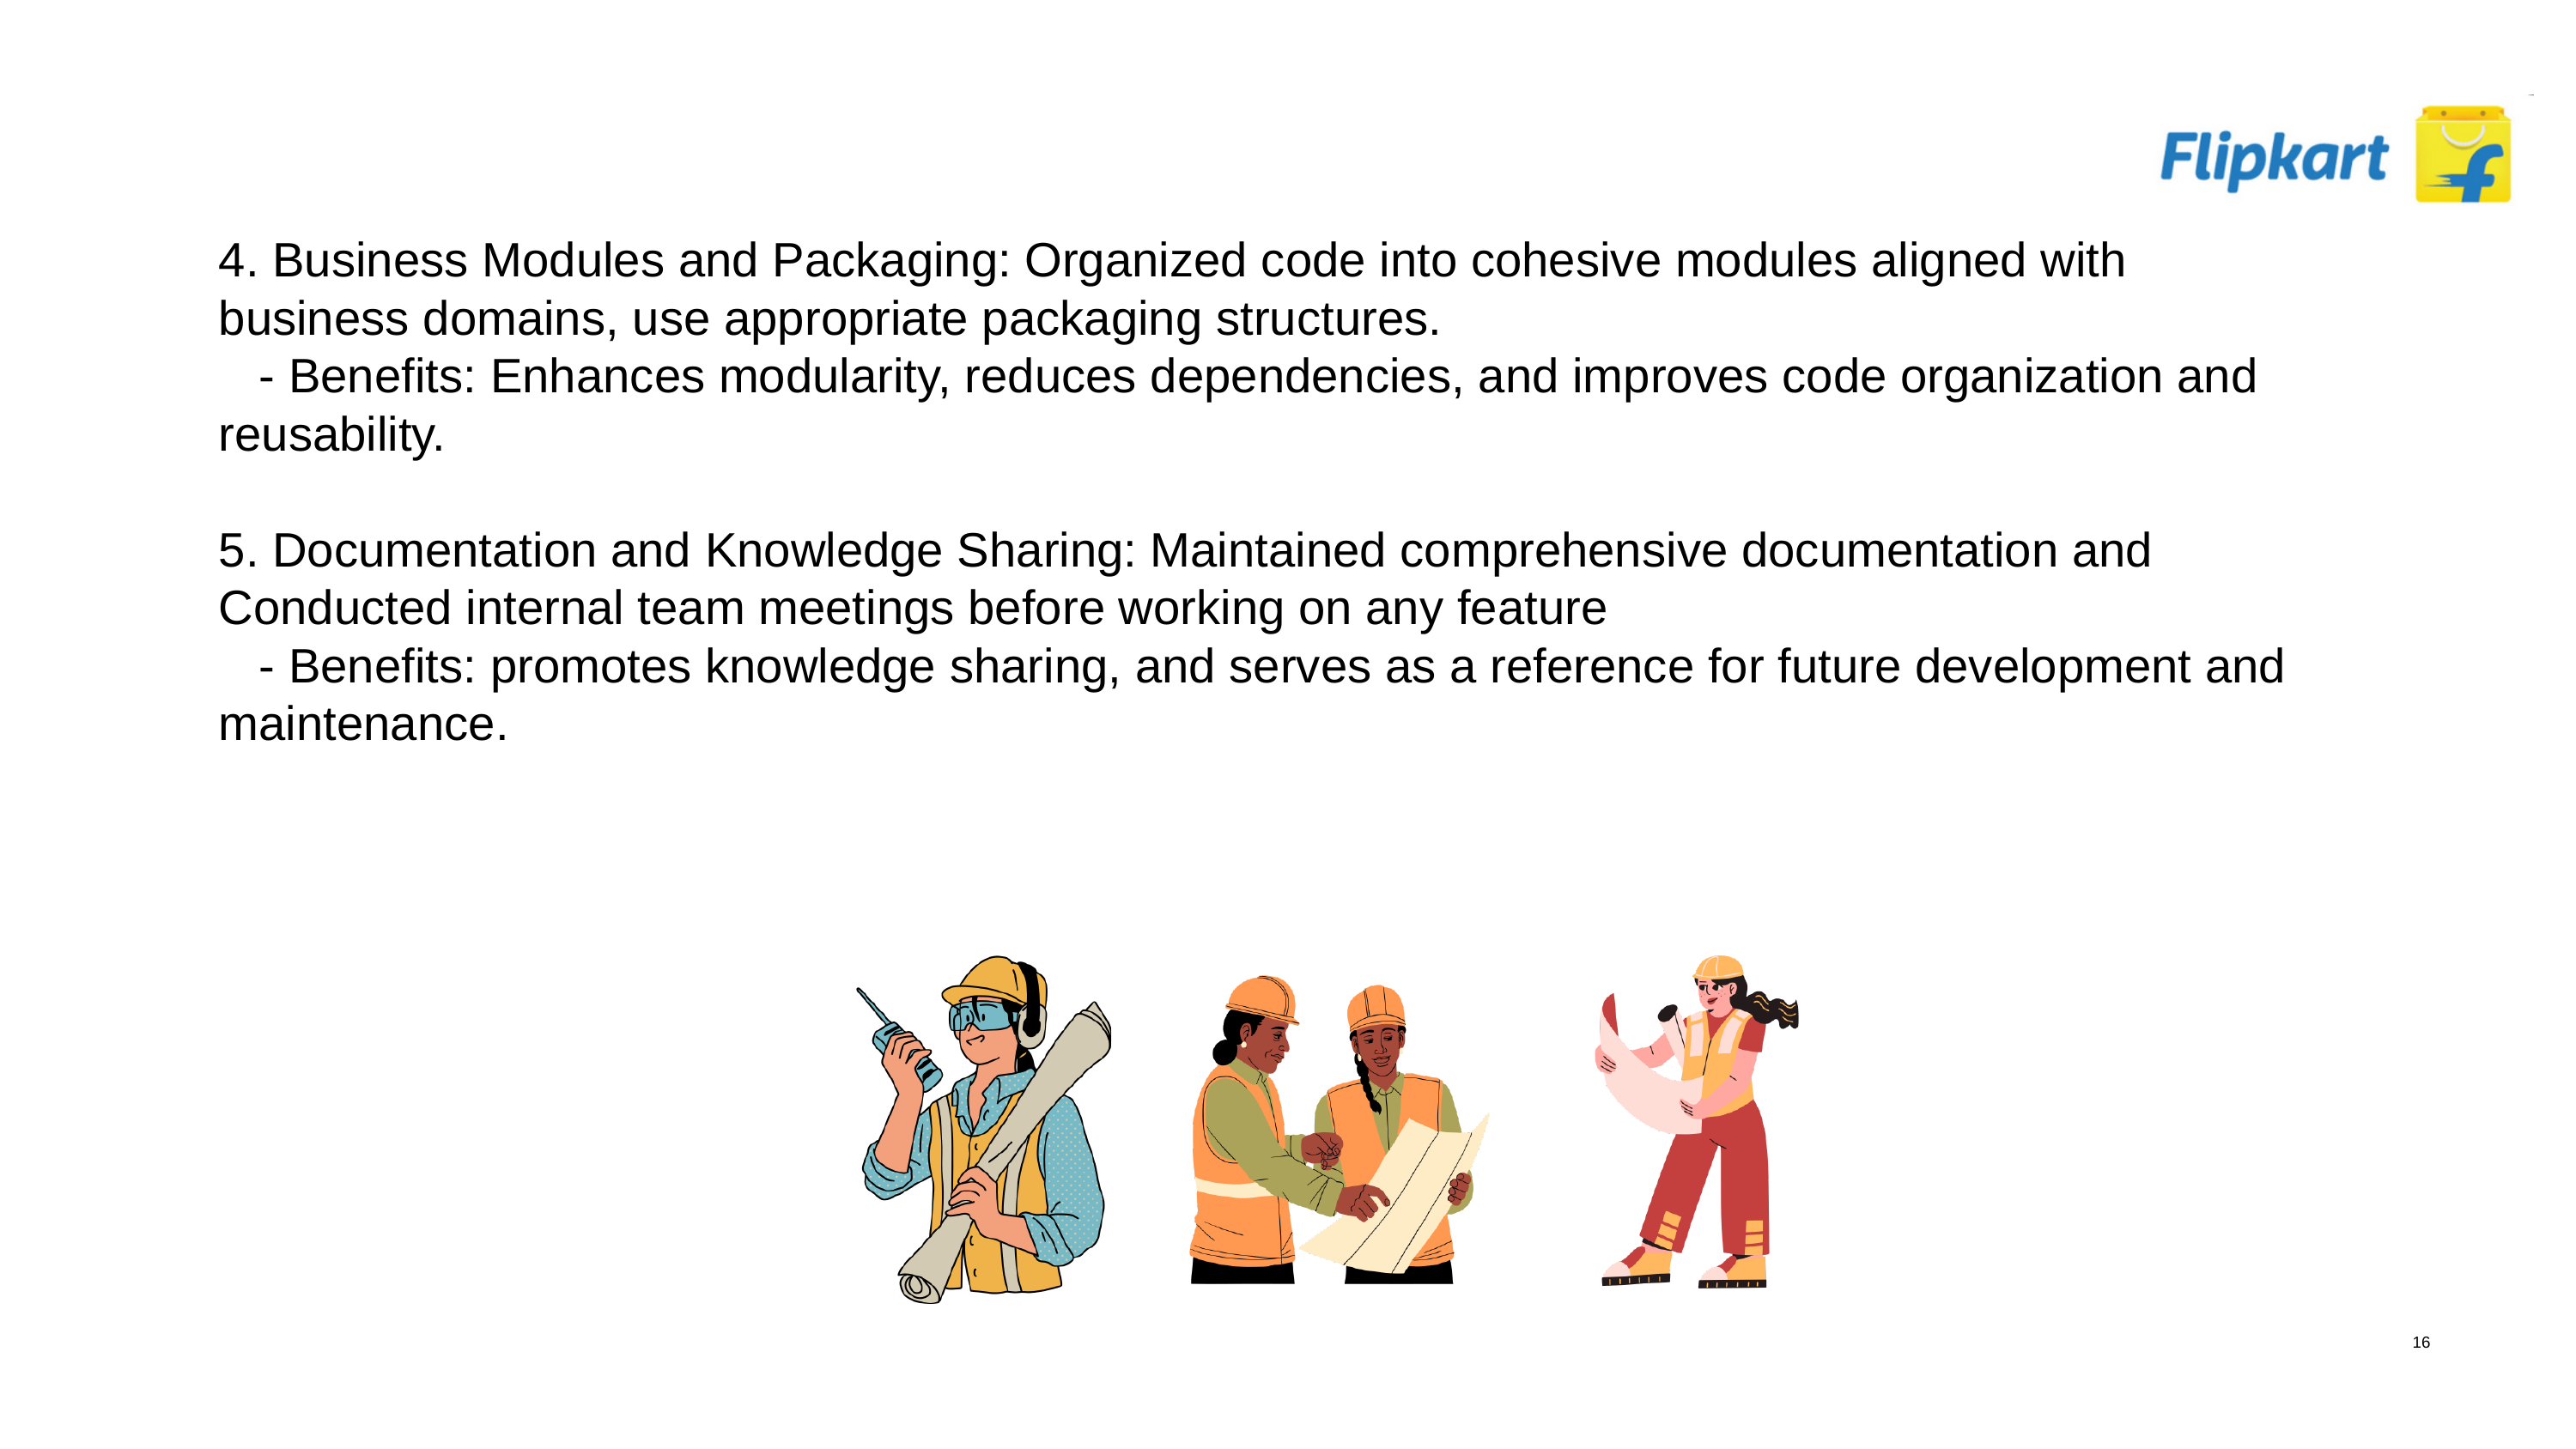

4. Business Modules and Packaging: Organized code into cohesive modules aligned with business domains, use appropriate packaging structures.
   - Benefits: Enhances modularity, reduces dependencies, and improves code organization and reusability.

5. Documentation and Knowledge Sharing: Maintained comprehensive documentation and Conducted internal team meetings before working on any feature
   - Benefits: promotes knowledge sharing, and serves as a reference for future development and maintenance.

16